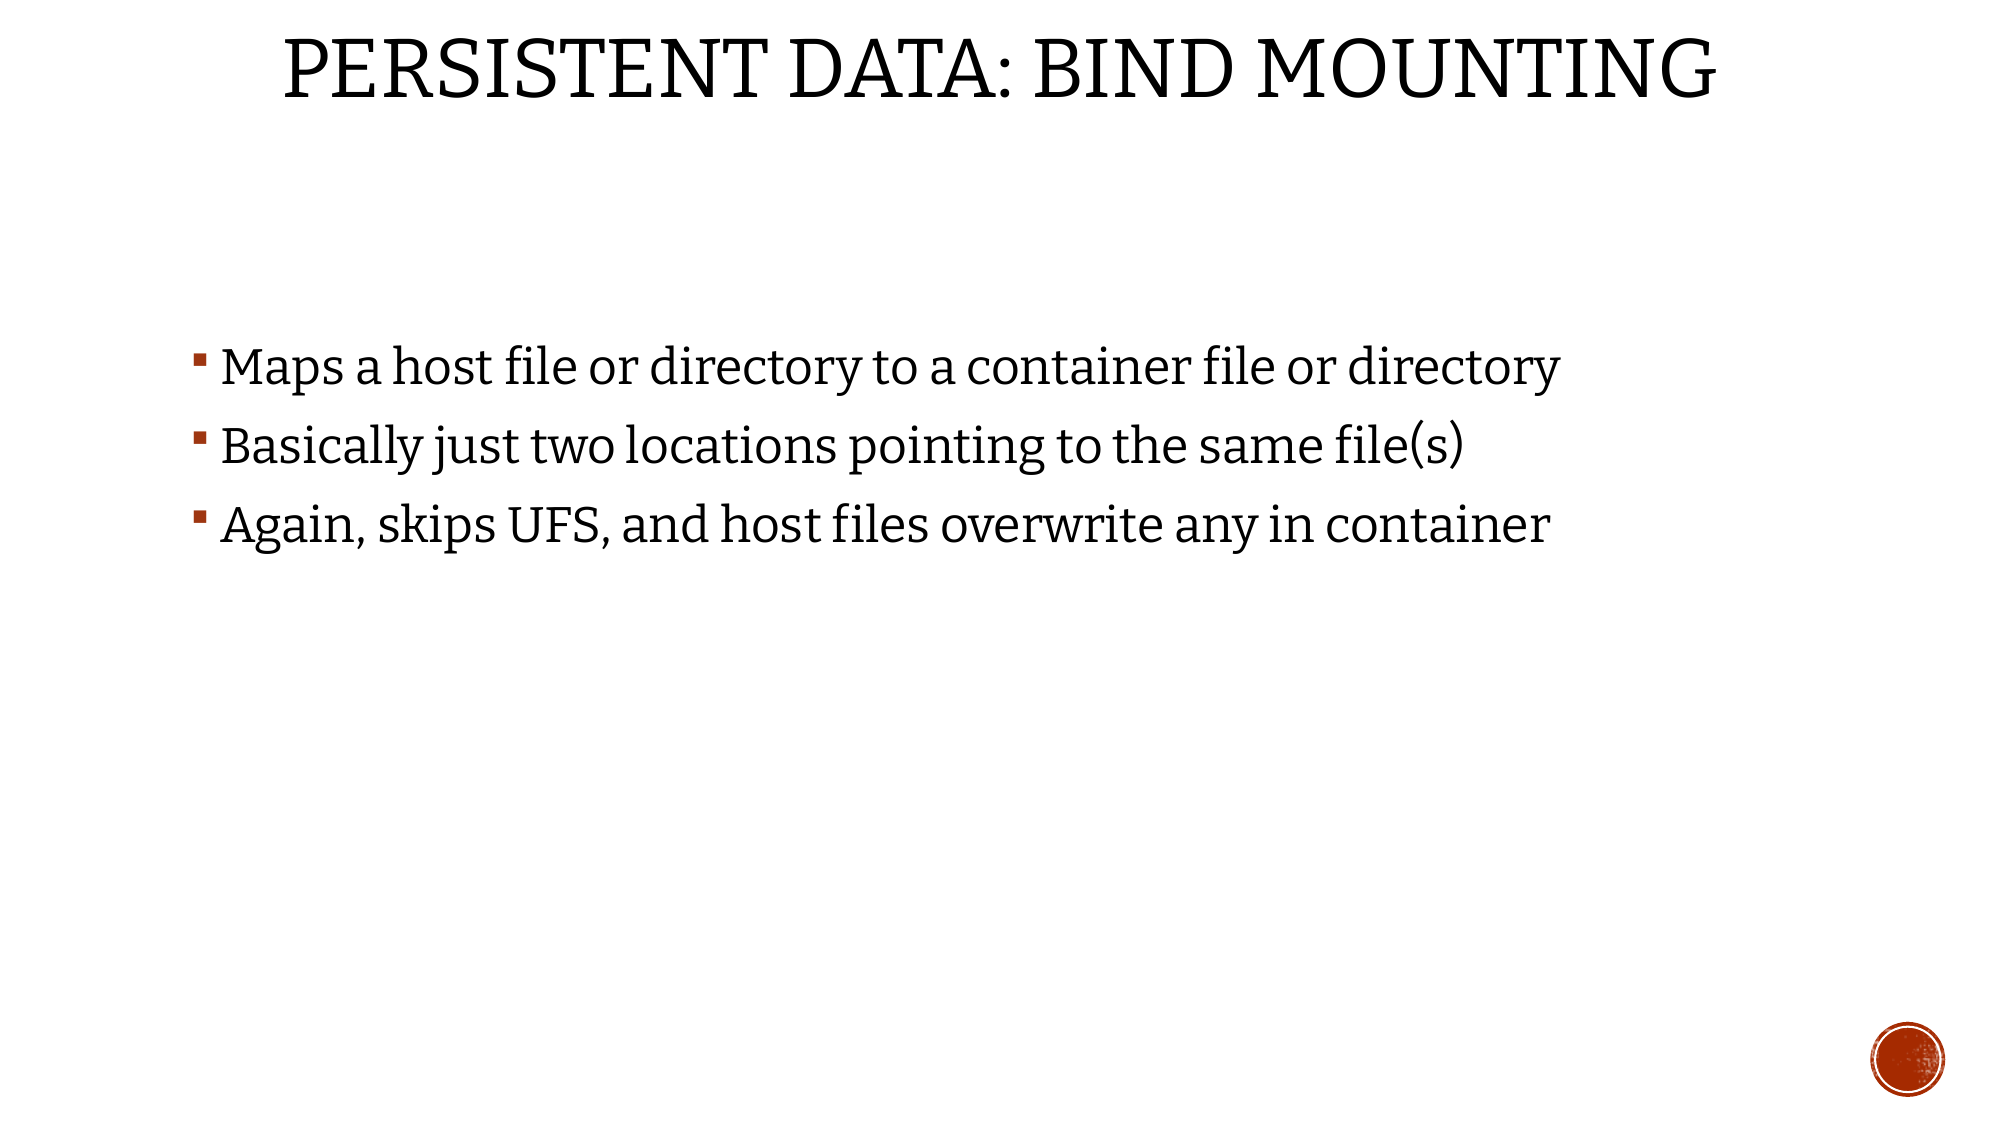

# Persistent Data: Bind Mounting

Maps a host file or directory to a container file or directory
Basically just two locations pointing to the same file(s)
Again, skips UFS, and host files overwrite any in container